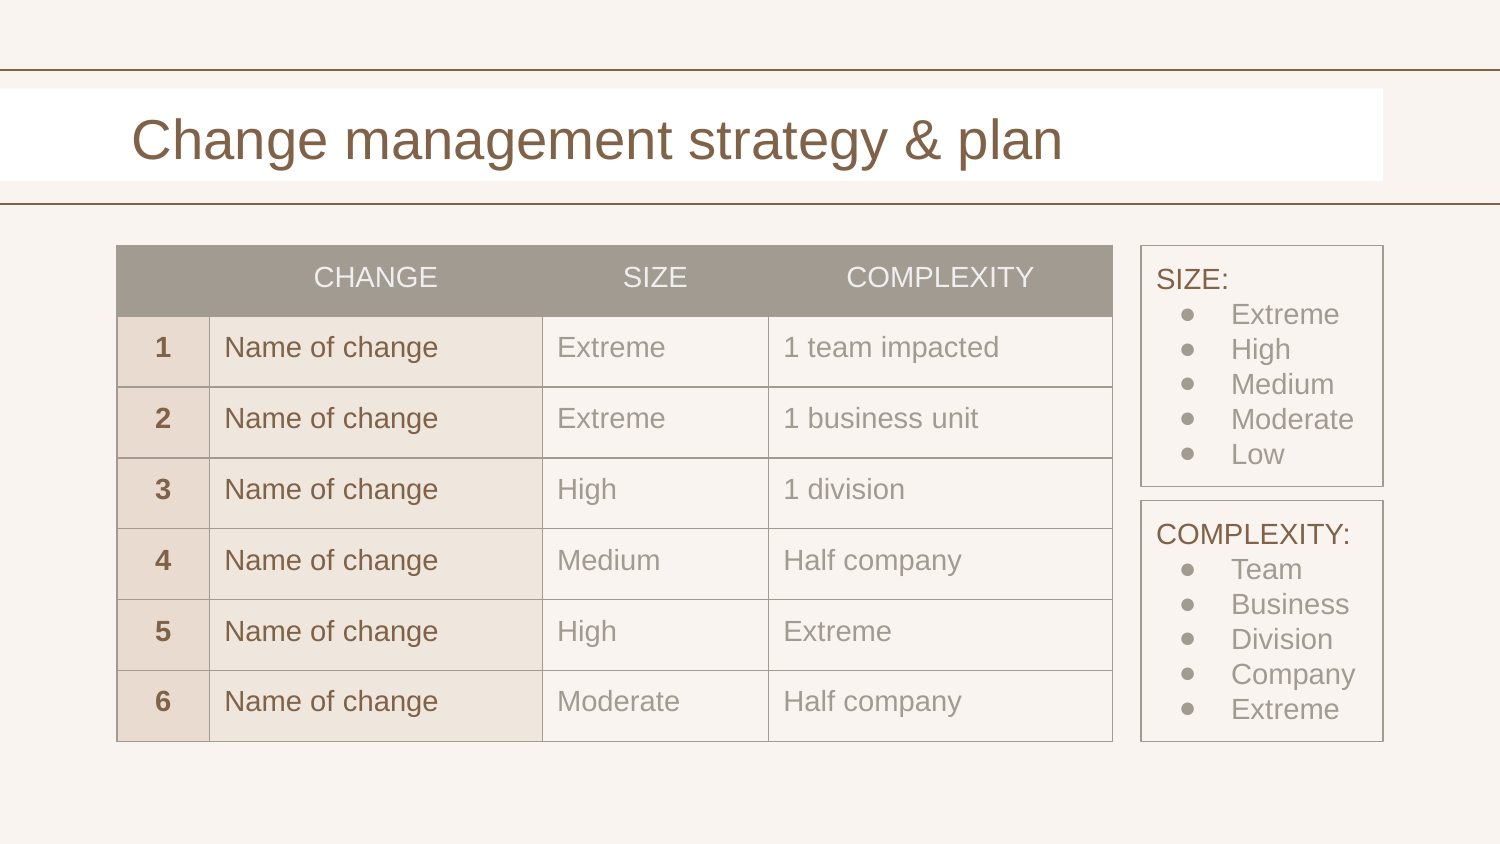

Change management strategy & plan
|  | CHANGE | SIZE | COMPLEXITY |
| --- | --- | --- | --- |
| 1 | Name of change | Extreme | 1 team impacted |
| 2 | Name of change | Extreme | 1 business unit |
| 3 | Name of change | High | 1 division |
| 4 | Name of change | Medium | Half company |
| 5 | Name of change | High | Extreme |
| 6 | Name of change | Moderate | Half company |
SIZE:
Extreme
High
Medium
Moderate
Low
COMPLEXITY:
Team
Business
Division
Company
Extreme